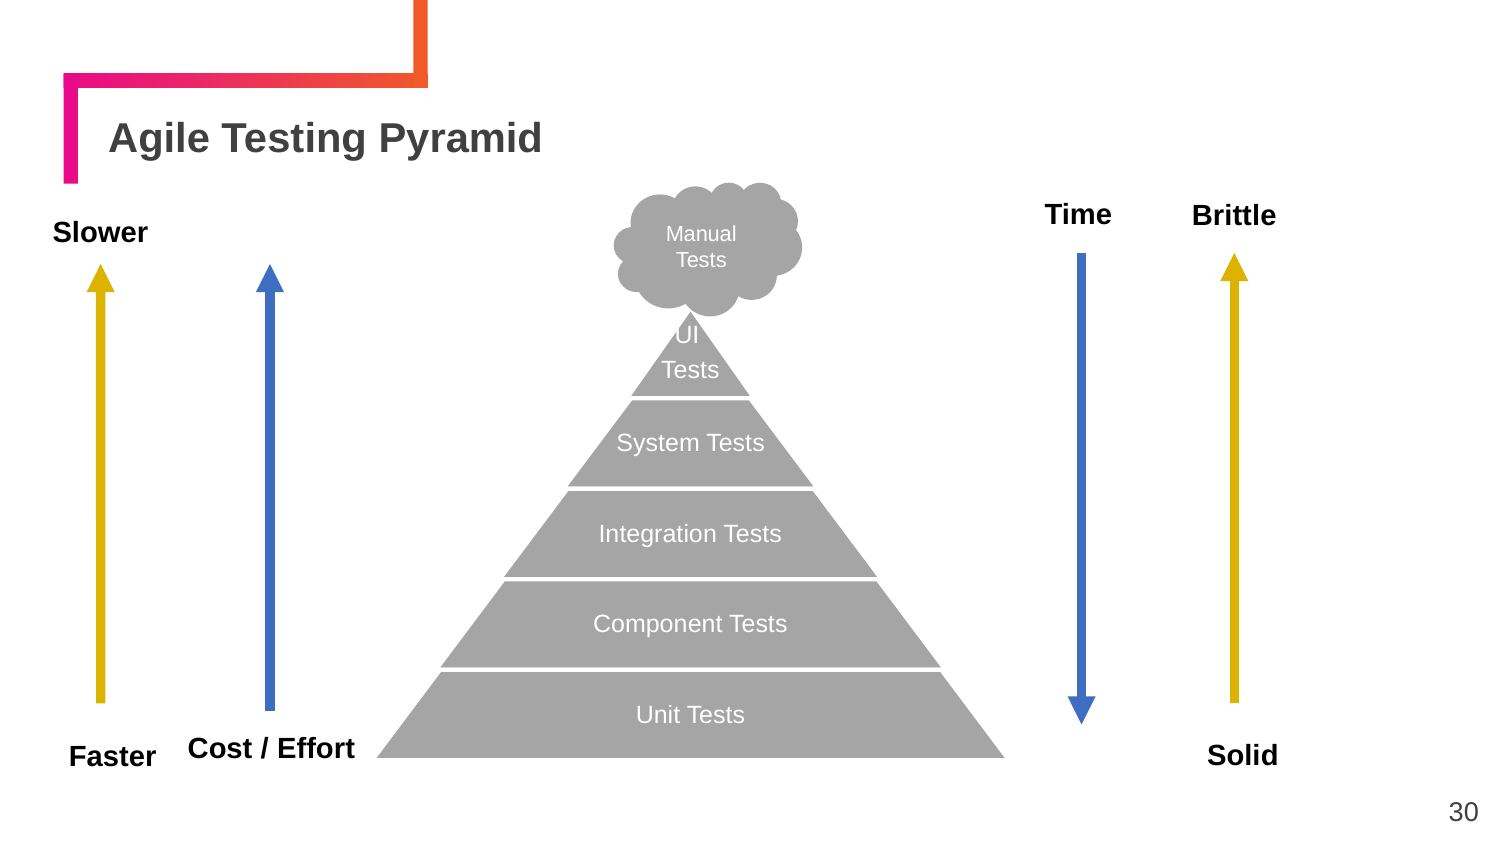

# Agile Testing Pyramid
Manual Tests

UI
Tests

System Tests

Integration Tests

Component Tests

Unit Tests
Time
Brittle
Slower
Cost / Effort
Solid
Faster
30